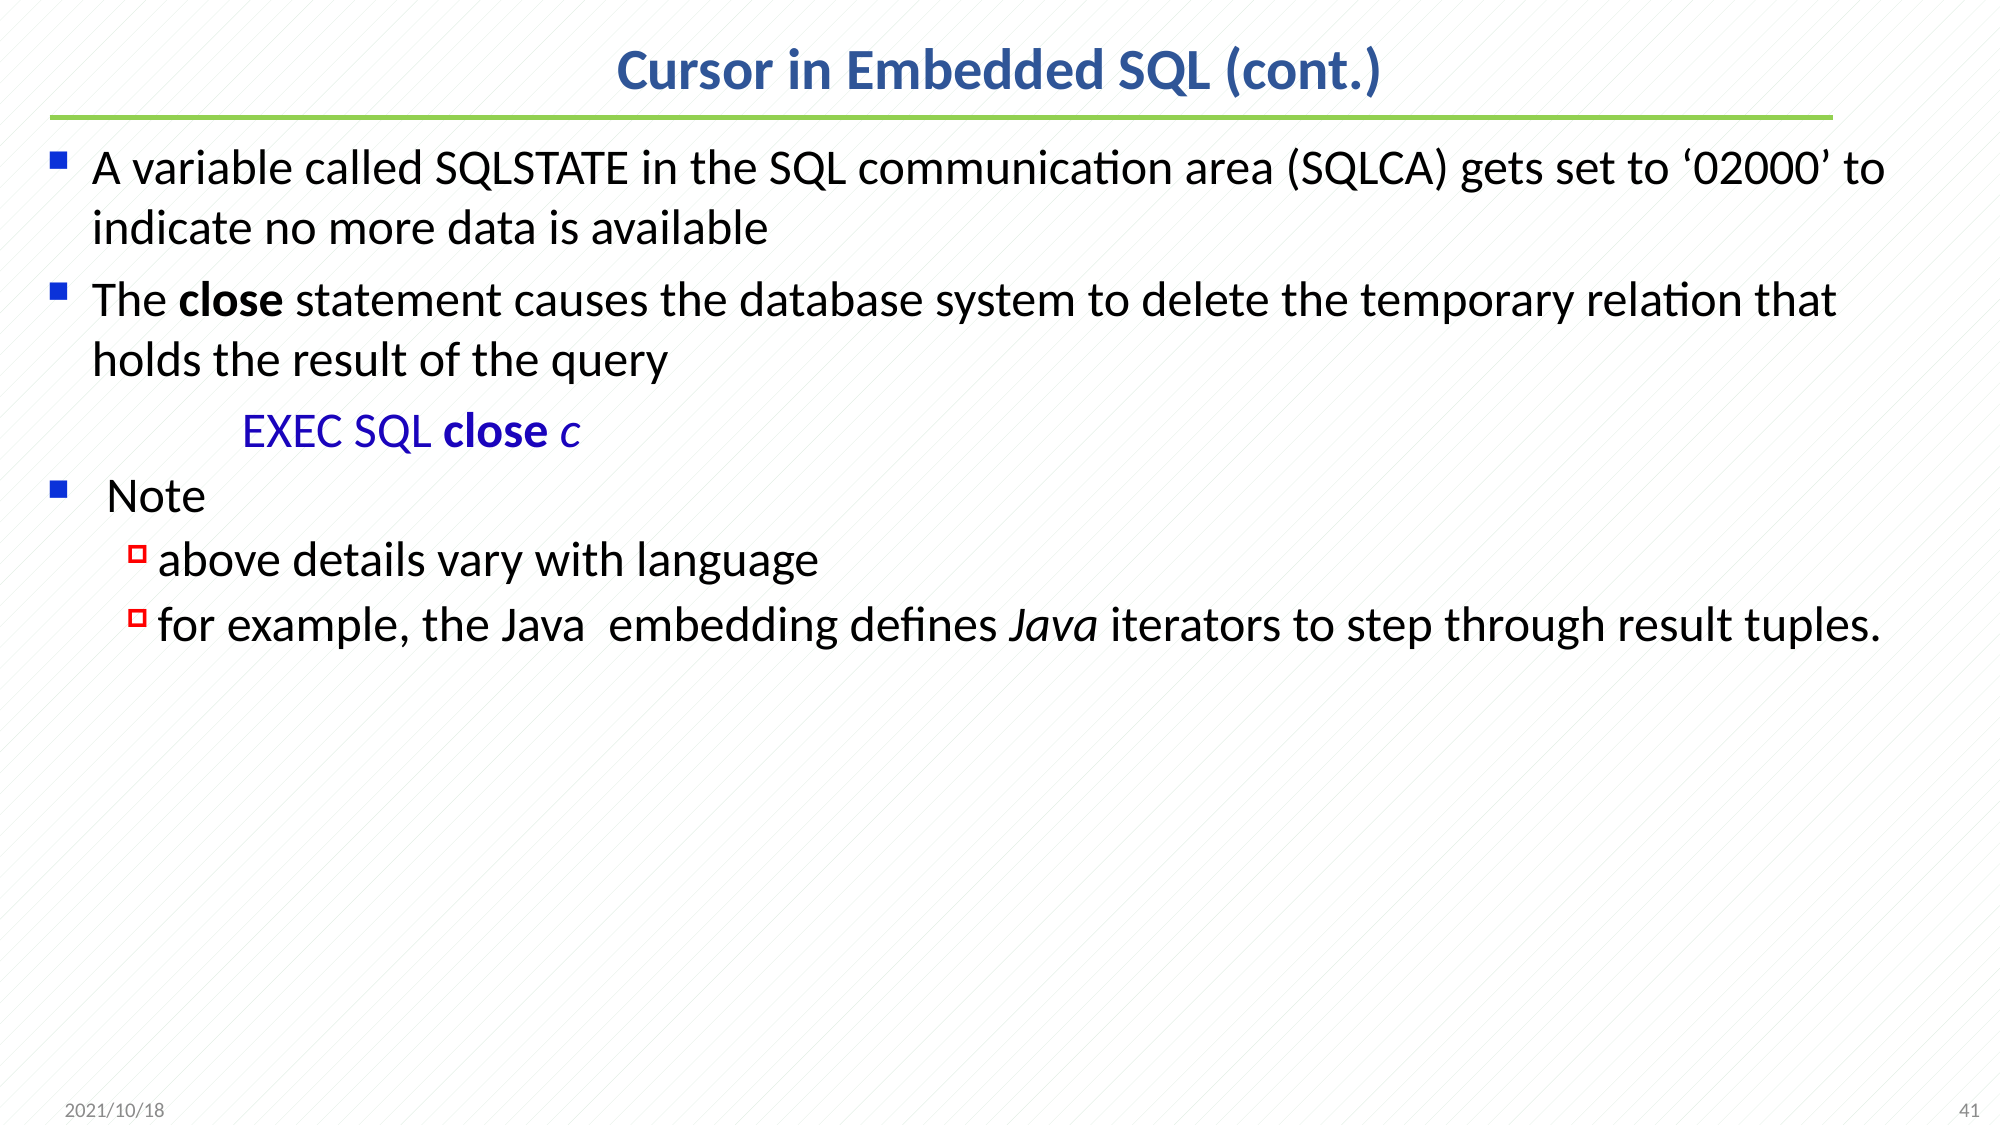

# Cursor in Embedded SQL (cont.)
A variable called SQLSTATE in the SQL communication area (SQLCA) gets set to ‘02000’ to indicate no more data is available
The close statement causes the database system to delete the temporary relation that holds the result of the query
		EXEC SQL close c
 Note
above details vary with language
for example, the Java  embedding defines Java iterators to step through result tuples.
41
2021/10/18